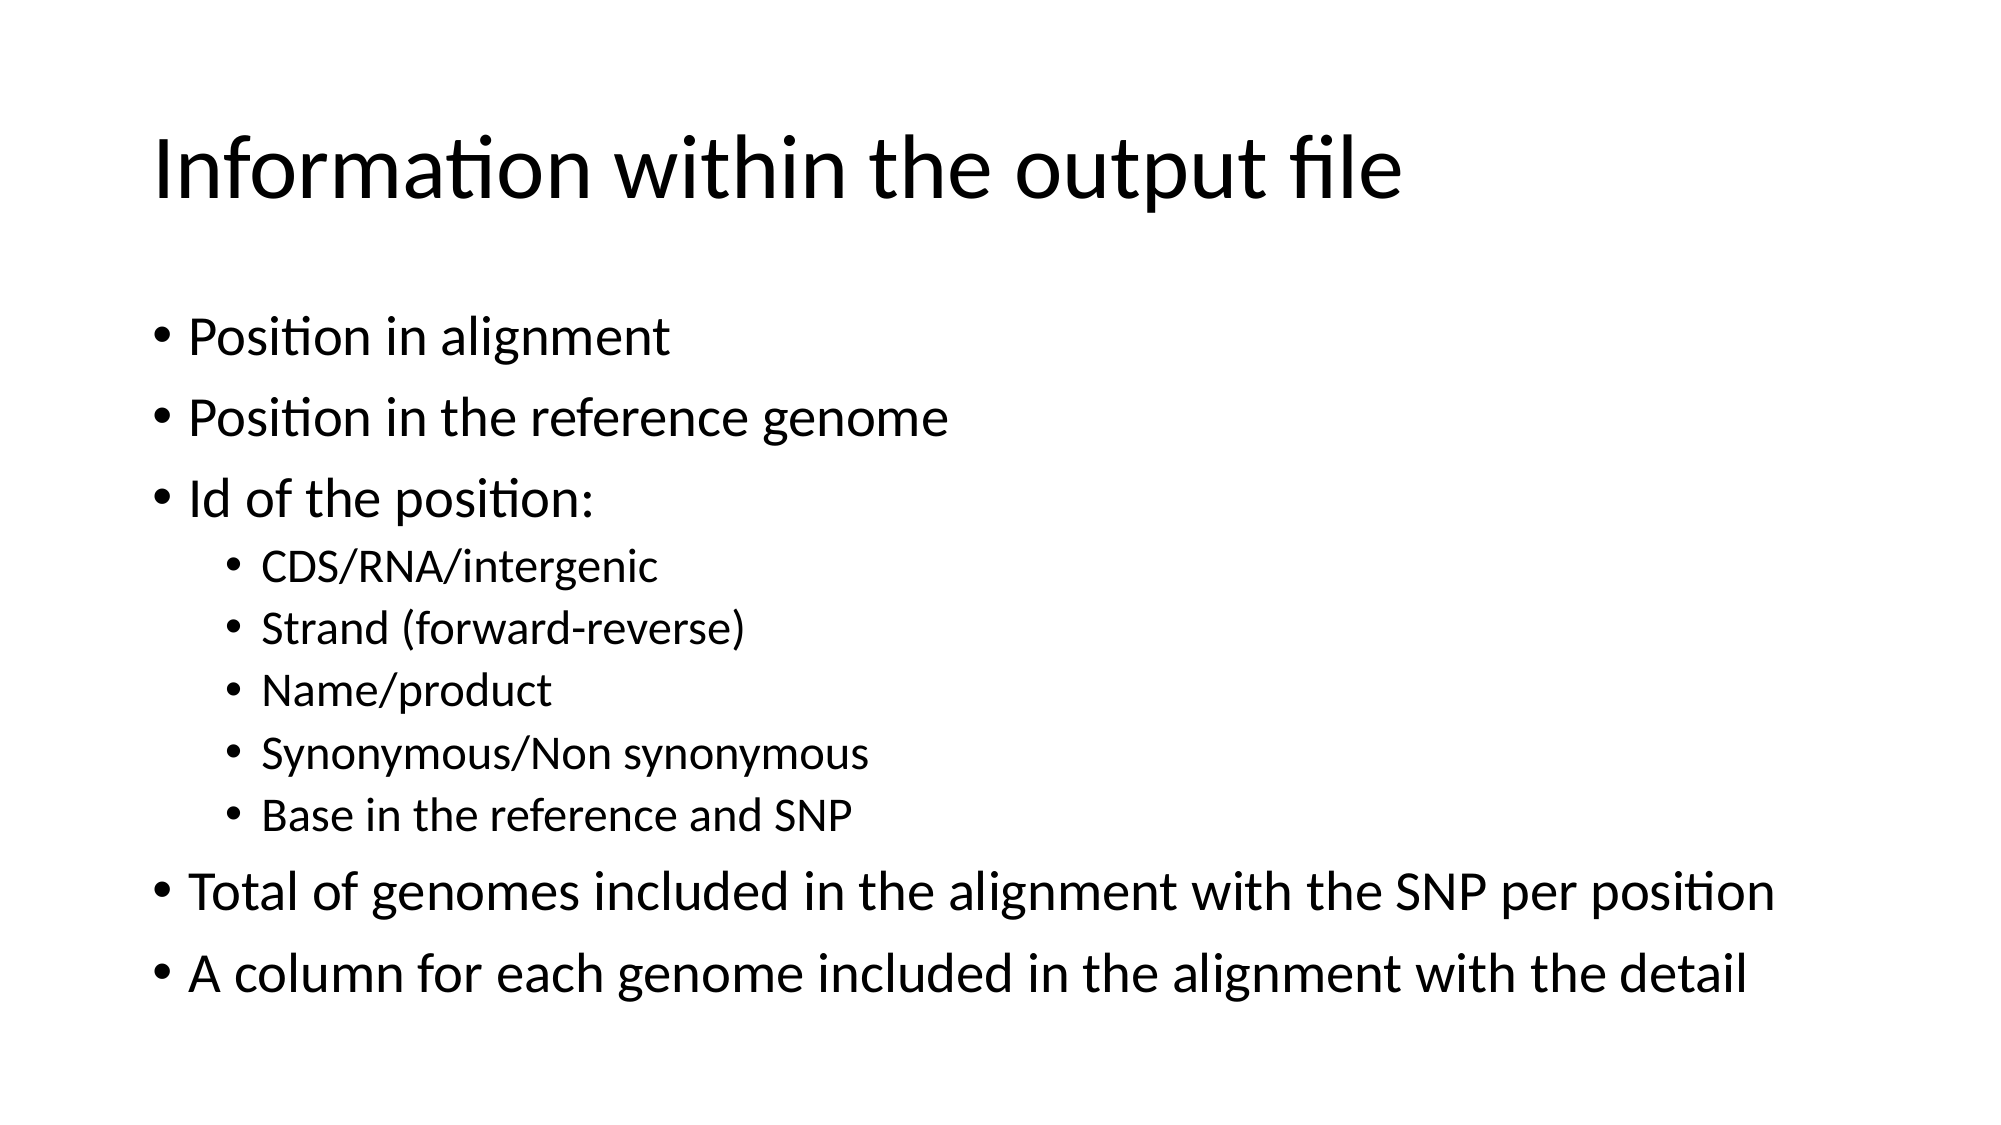

# Information within the output file
Position in alignment
Position in the reference genome
Id of the position:
CDS/RNA/intergenic
Strand (forward-reverse)
Name/product
Synonymous/Non synonymous
Base in the reference and SNP
Total of genomes included in the alignment with the SNP per position
A column for each genome included in the alignment with the detail